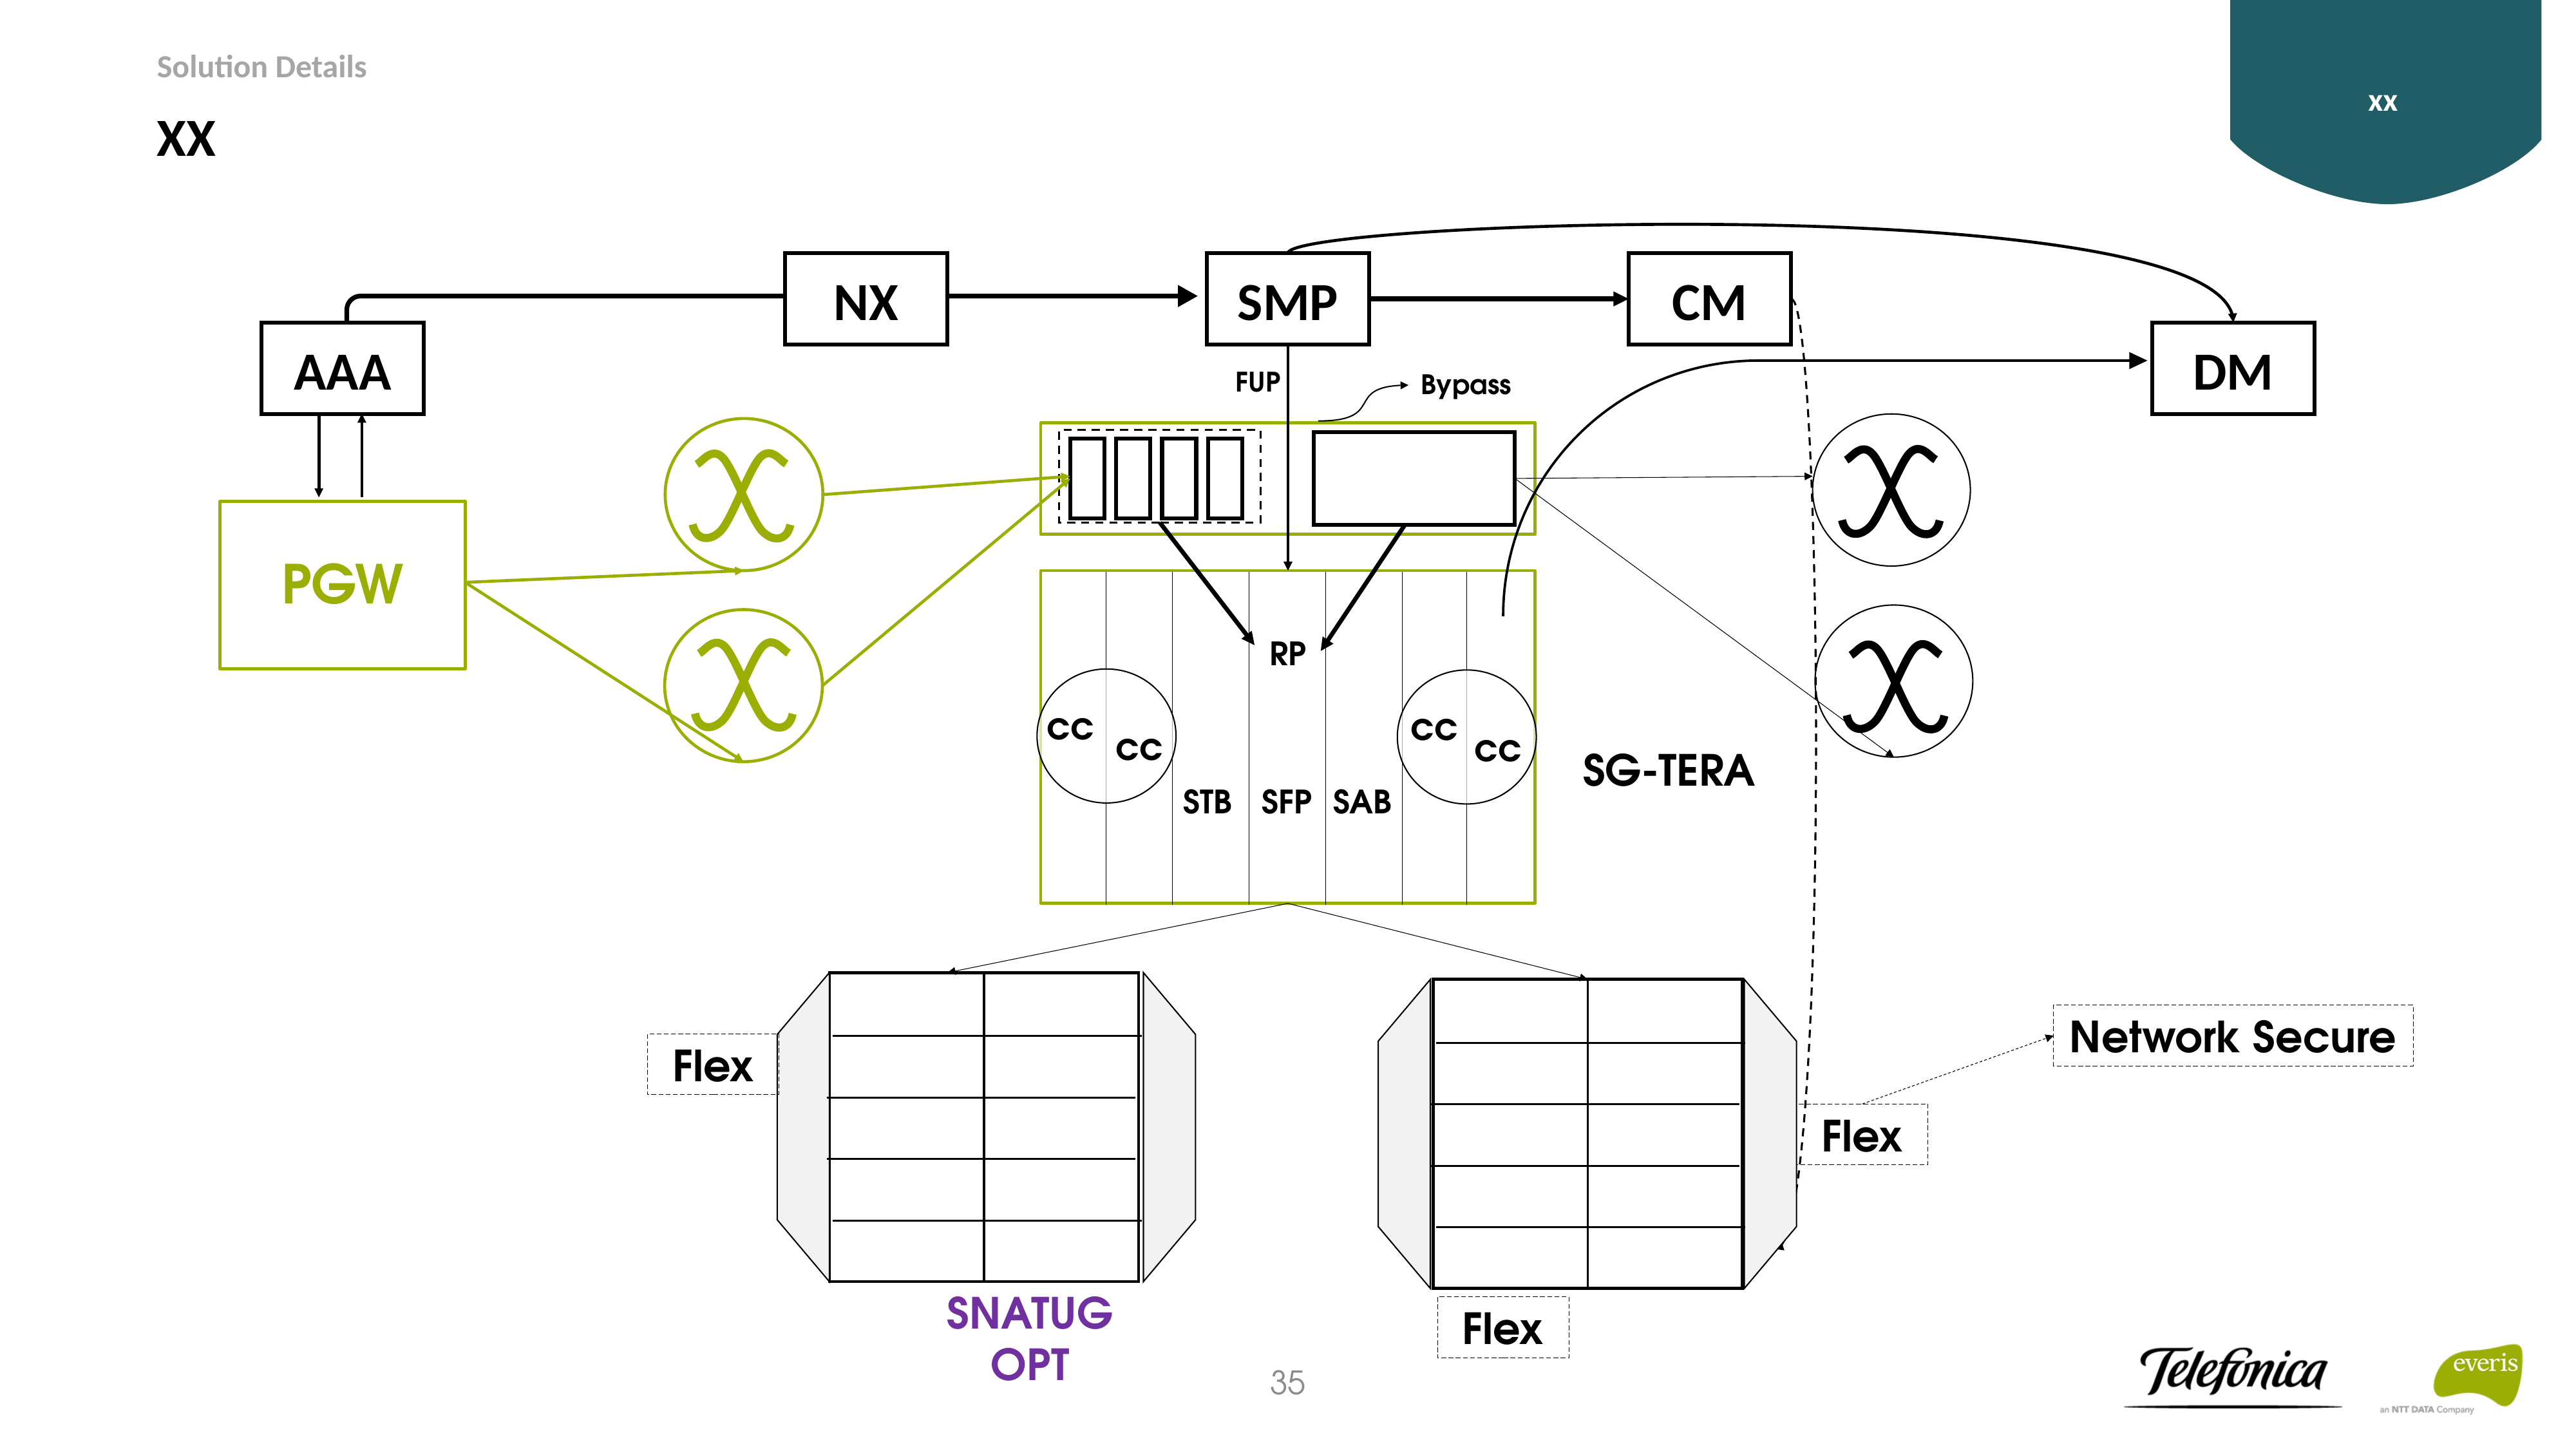

xx
Solution Details
xx
NX
SMP
CM

AAA
DM

FUP
Bypass

PGW

RP

cc
cc
cc
cc
SG-TERA
STB
SFP
SAB
ç

ç

Network Secure
Flex
Flex
SNATUG OPT
Flex
35